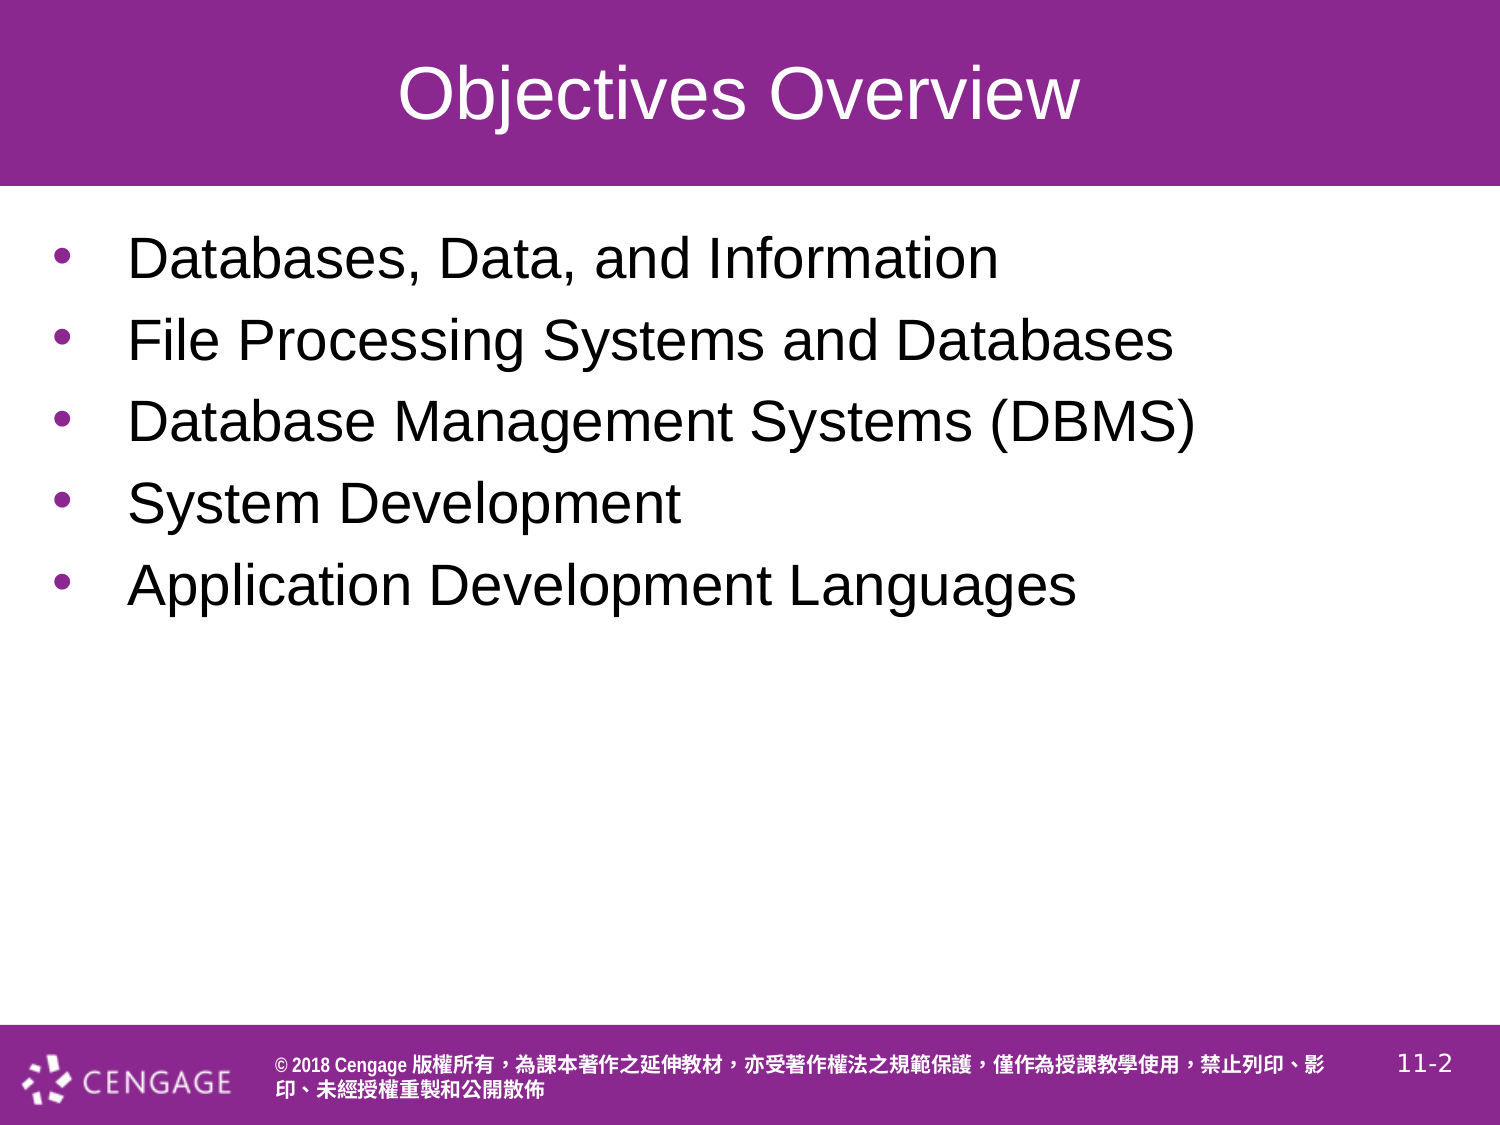

# Objectives Overview
Databases, Data, and Information
File Processing Systems and Databases
Database Management Systems (DBMS)
System Development
Application Development Languages